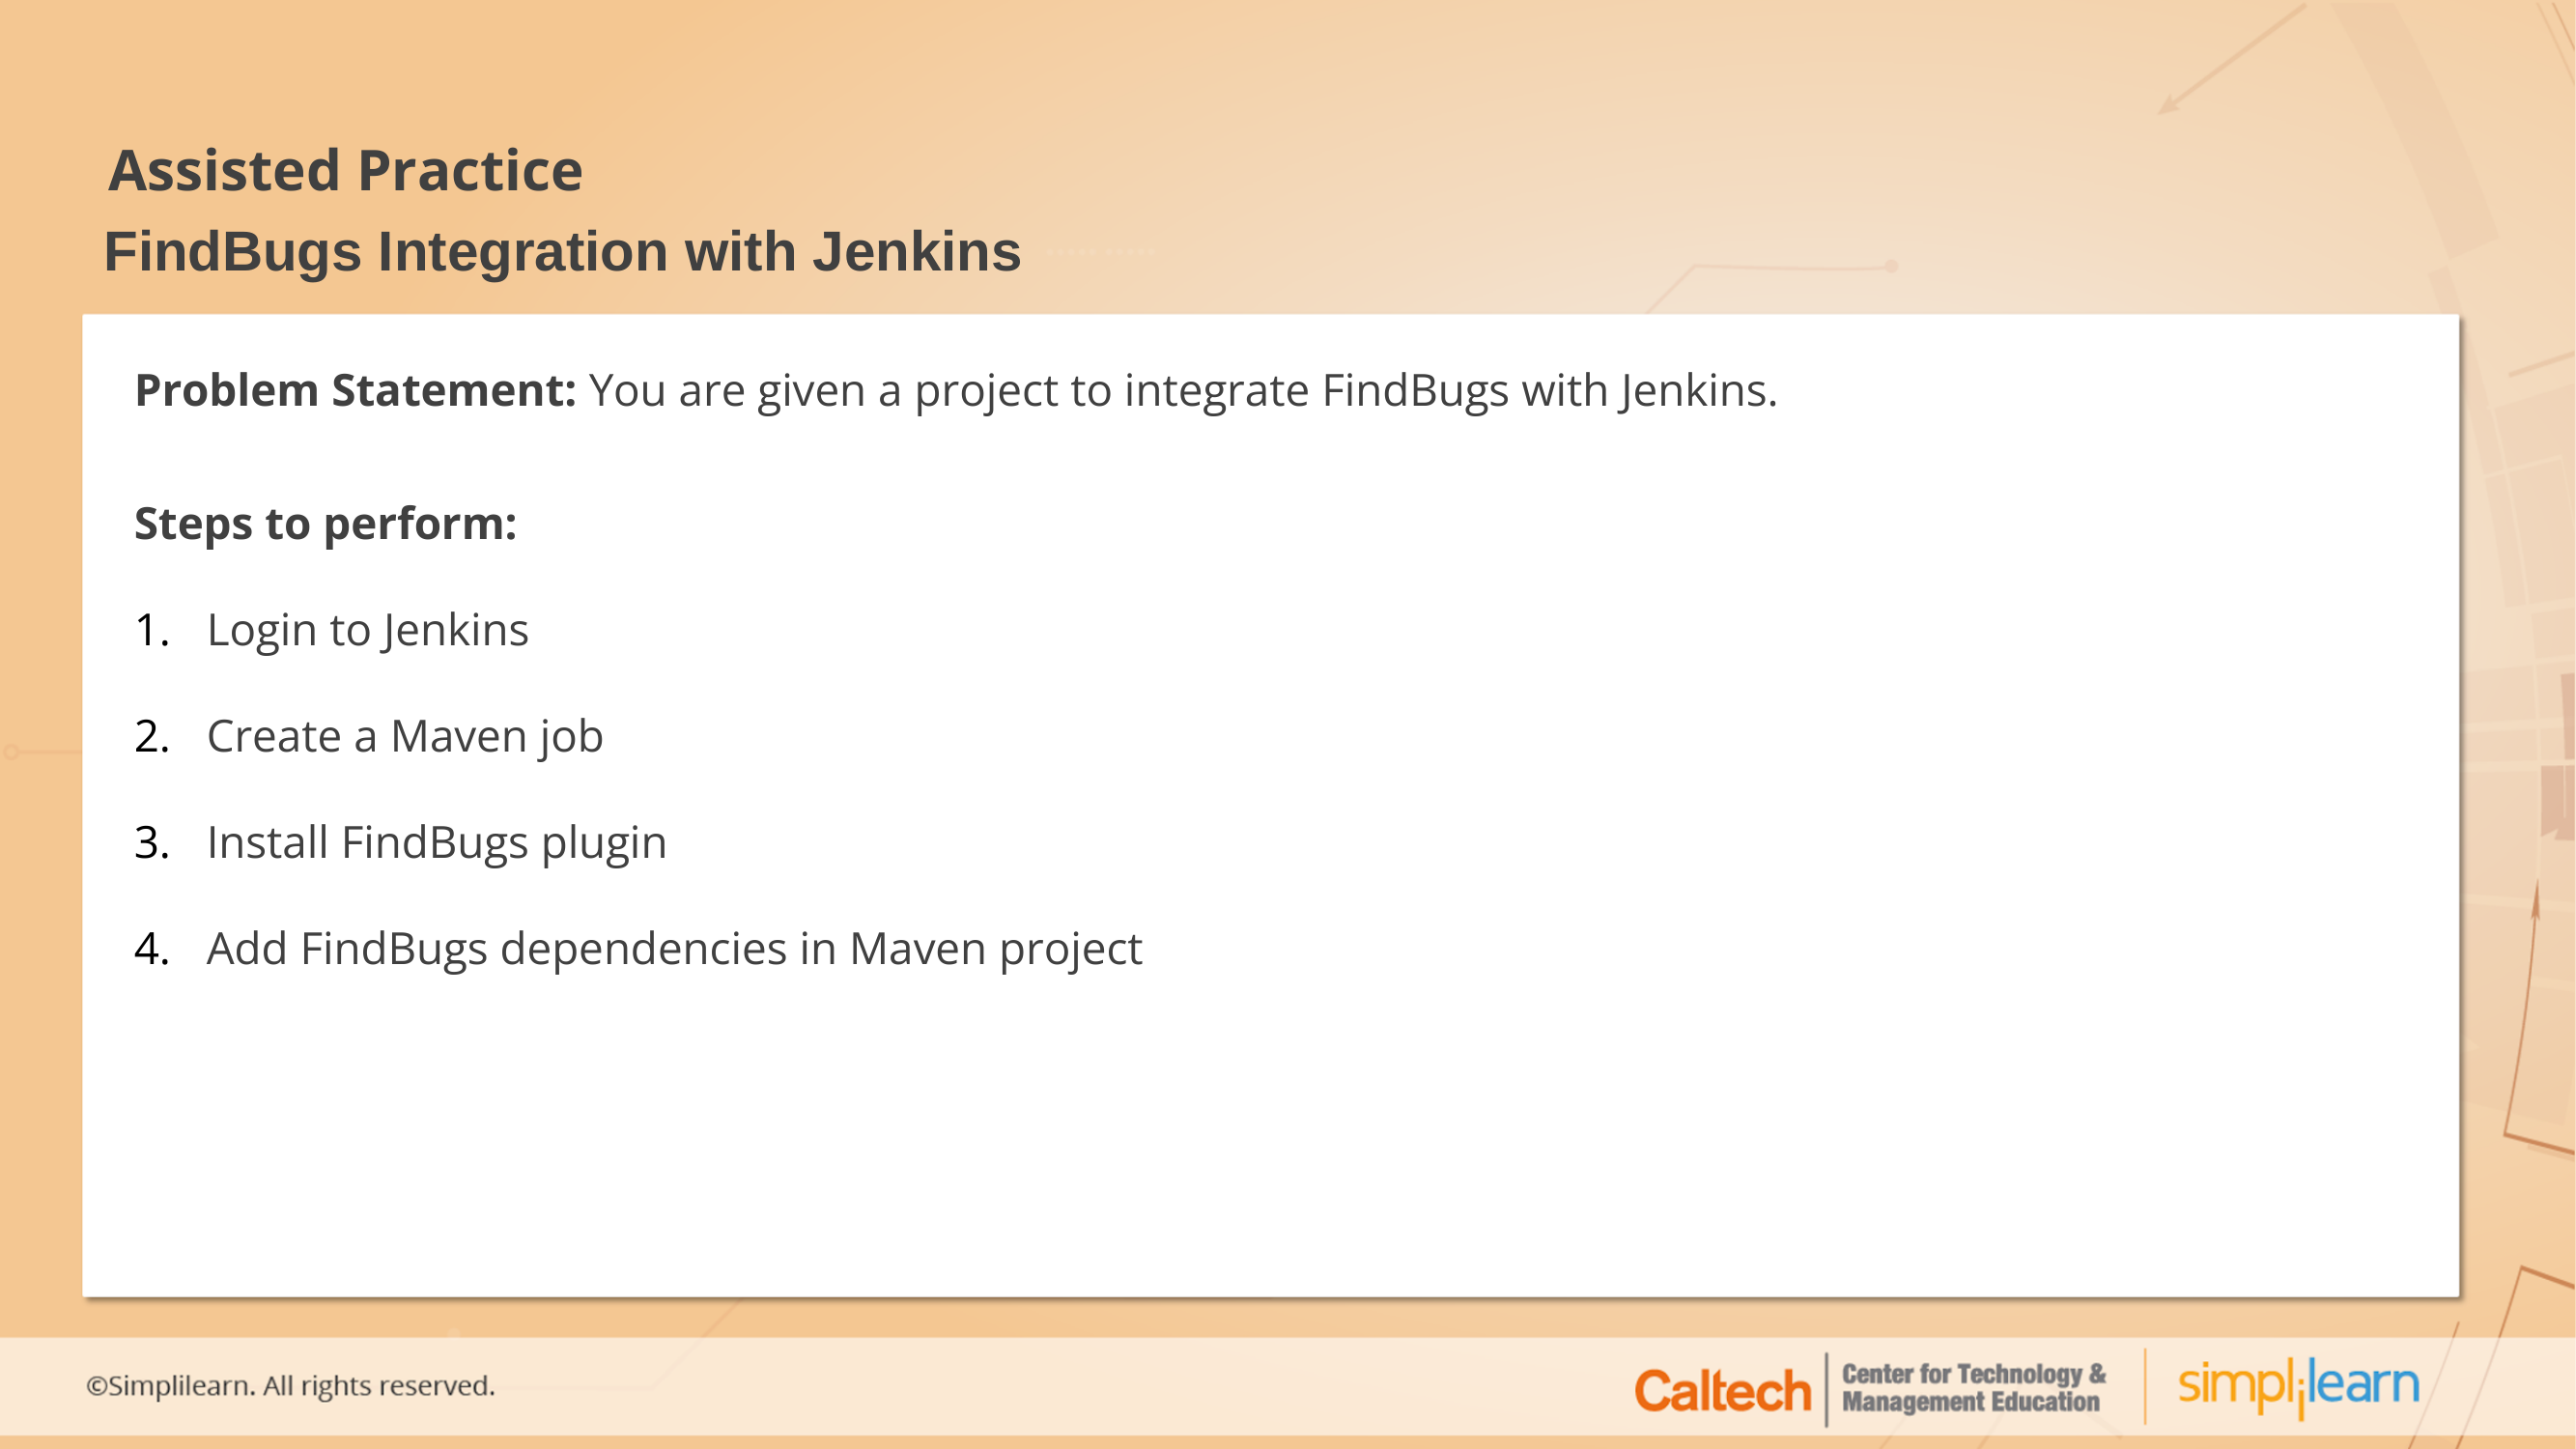

# FindBugs Integration with Jenkins
Problem Statement: You are given a project to integrate FindBugs with Jenkins.
Steps to perform:
Login to Jenkins
Create a Maven job
Install FindBugs plugin
Add FindBugs dependencies in Maven project